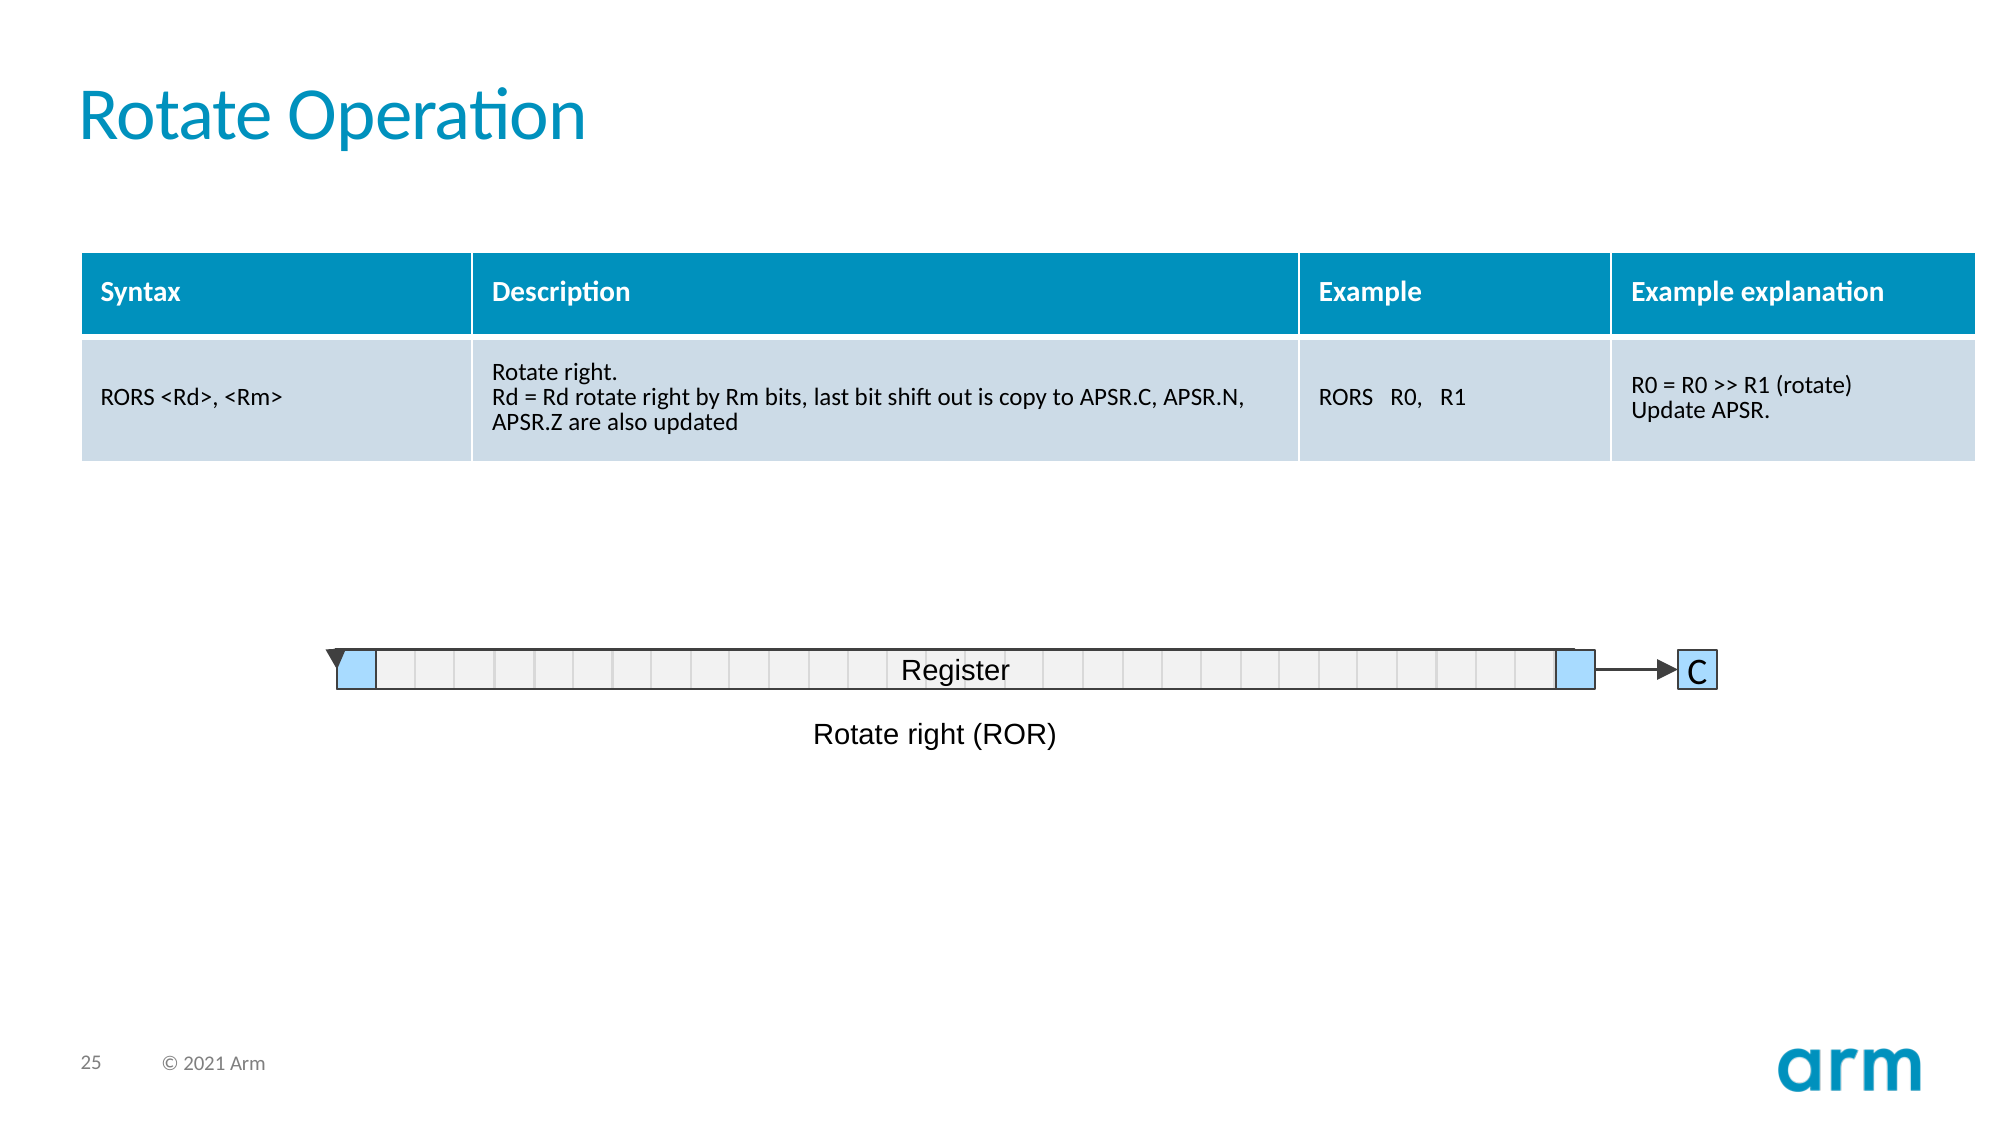

# Rotate Operation
| Syntax | Description | Example | Example explanation |
| --- | --- | --- | --- |
| RORS <Rd>, <Rm> | Rotate right. Rd = Rd rotate right by Rm bits, last bit shift out is copy to APSR.C, APSR.N, APSR.Z are also updated | RORS R0, R1 | R0 = R0 >> R1 (rotate) Update APSR. |
Register

C
Rotate right (ROR)